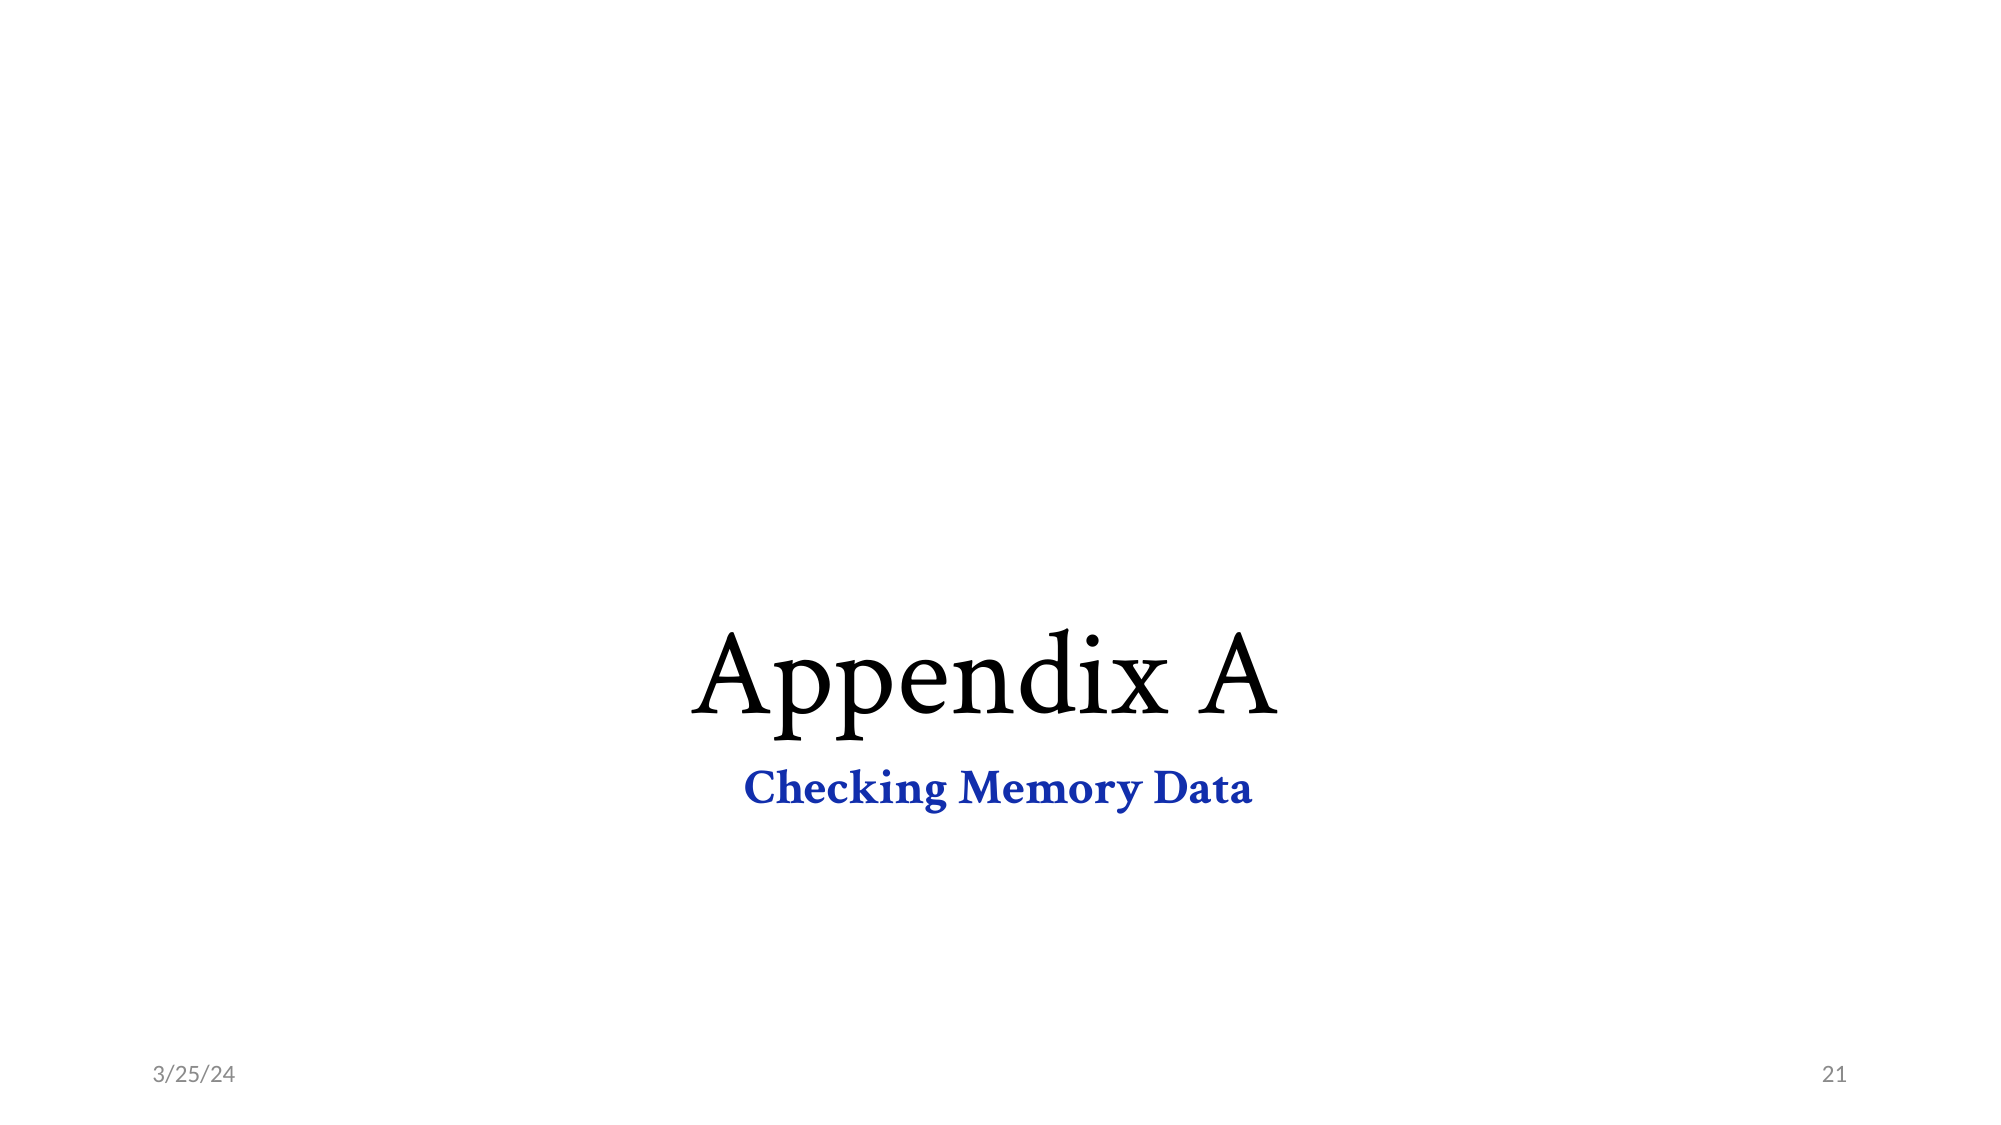

# Appendix A
Checking Memory Data
3/25/24
21